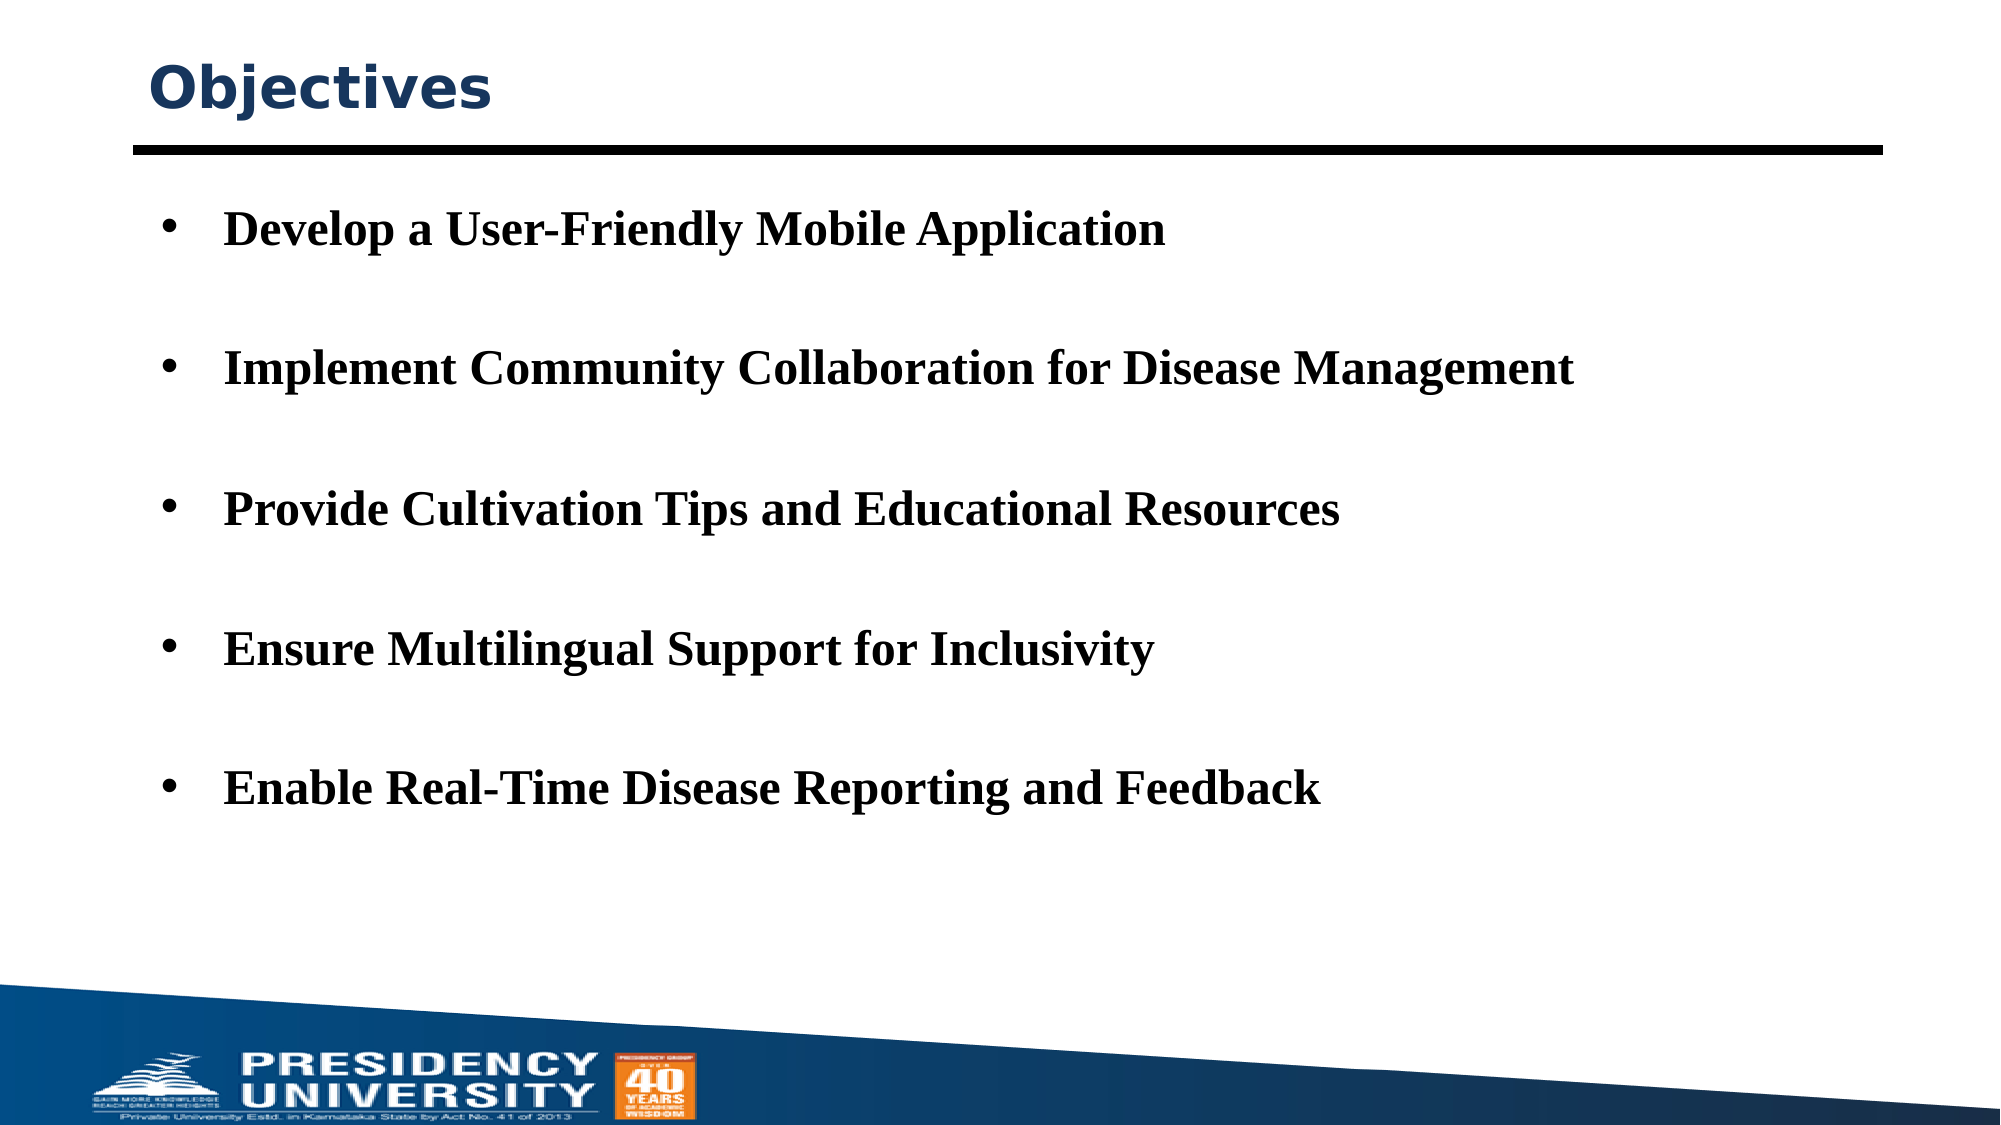

# Objectives
Develop a User-Friendly Mobile Application

Implement Community Collaboration for Disease Management

Provide Cultivation Tips and Educational Resources

Ensure Multilingual Support for Inclusivity

Enable Real-Time Disease Reporting and Feedback